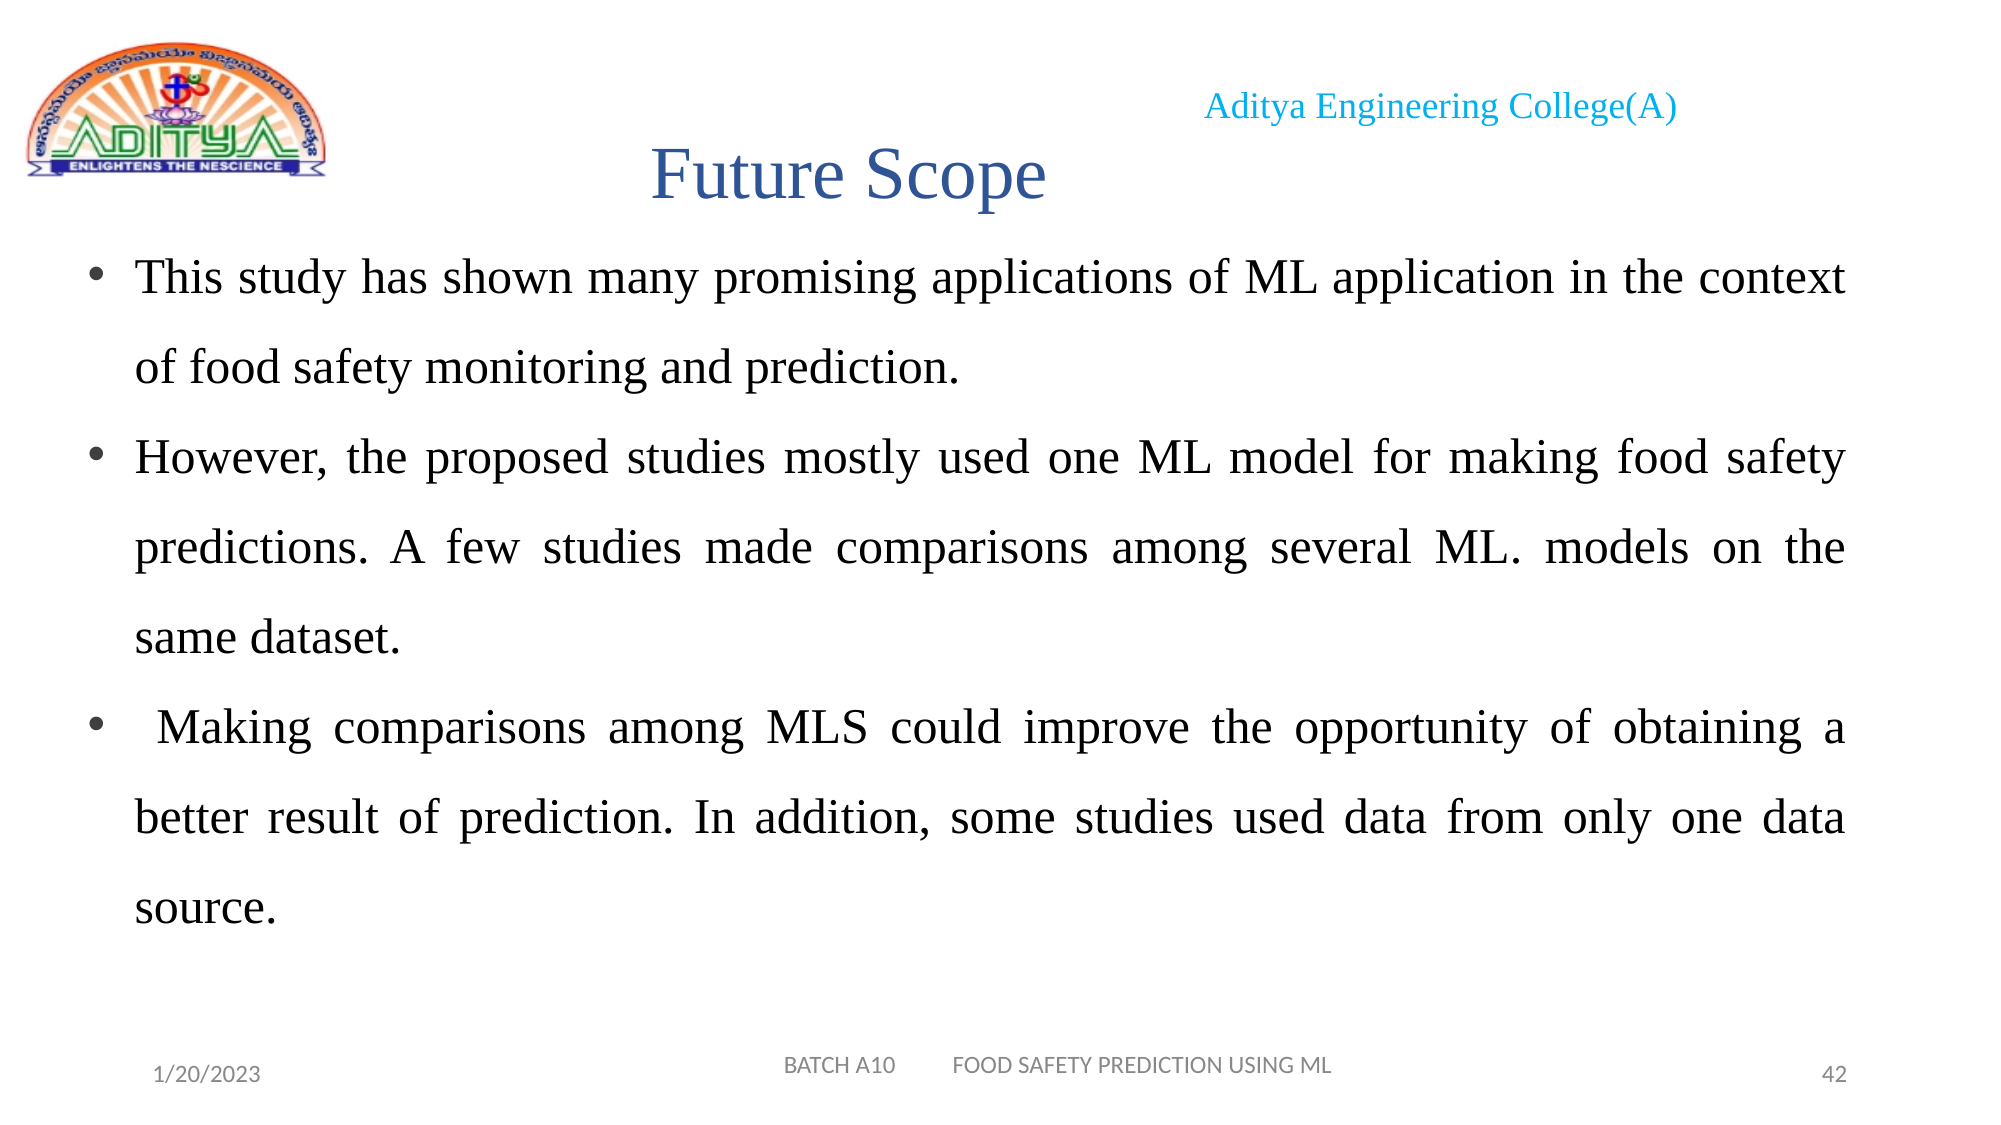

# Future Scope
This study has shown many promising applications of ML application in the context of food safety monitoring and prediction.
However, the proposed studies mostly used one ML model for making food safety predictions. A few studies made comparisons among several ML. models on the same dataset.
 Making comparisons among MLS could improve the opportunity of obtaining a better result of prediction. In addition, some studies used data from only one data source.

BATCH A10          FOOD SAFETY PREDICTION USING ML
1/20/2023
42